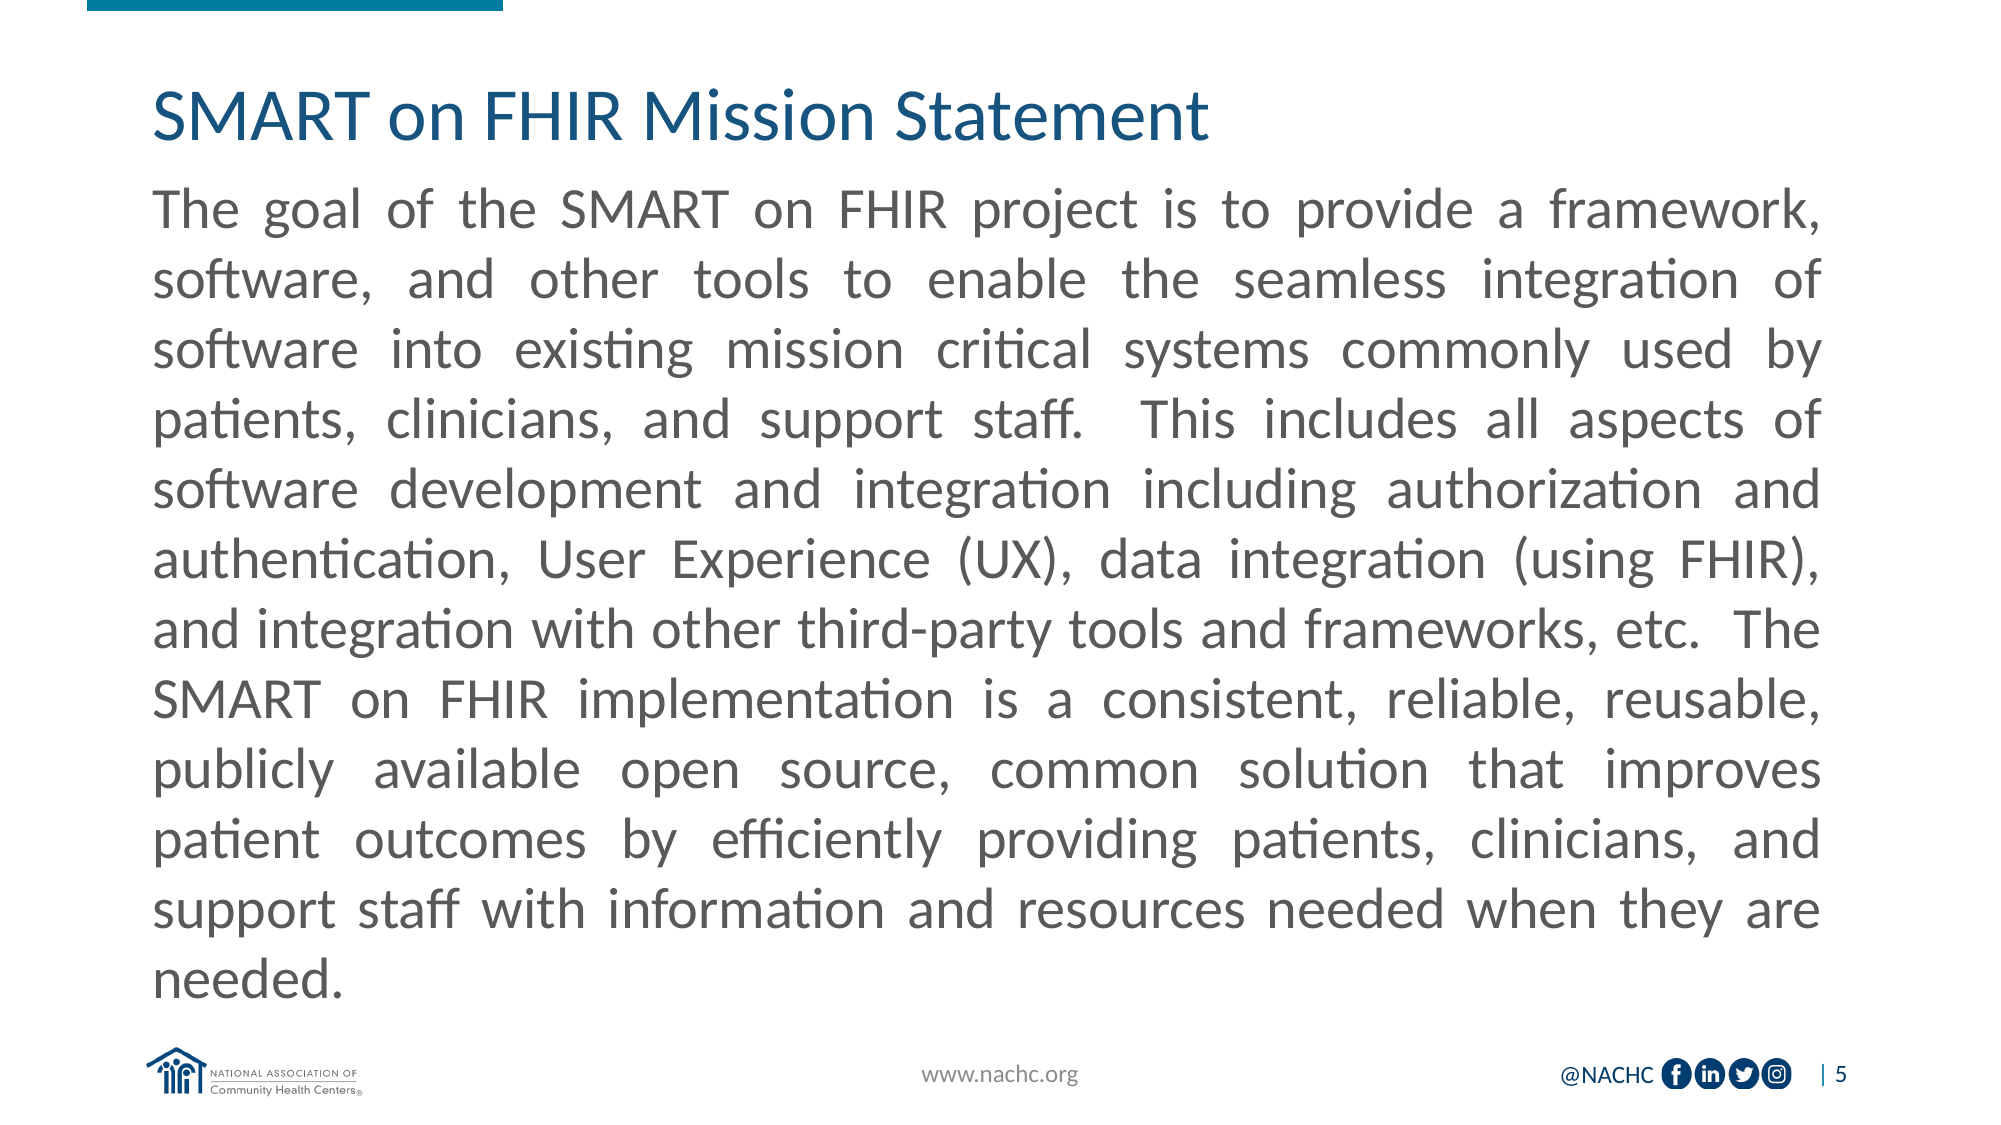

#
SMART on FHIR Mission Statement
The goal of the SMART on FHIR project is to provide a framework, software, and other tools to enable the seamless integration of software into existing mission critical systems commonly used by patients, clinicians, and support staff.  This includes all aspects of software development and integration including authorization and authentication, User Experience (UX), data integration (using FHIR), and integration with other third-party tools and frameworks, etc.  The SMART on FHIR implementation is a consistent, reliable, reusable, publicly available open source, common solution that improves patient outcomes by efficiently providing patients, clinicians, and support staff with information and resources needed when they are needed.
www.nachc.org
| 5